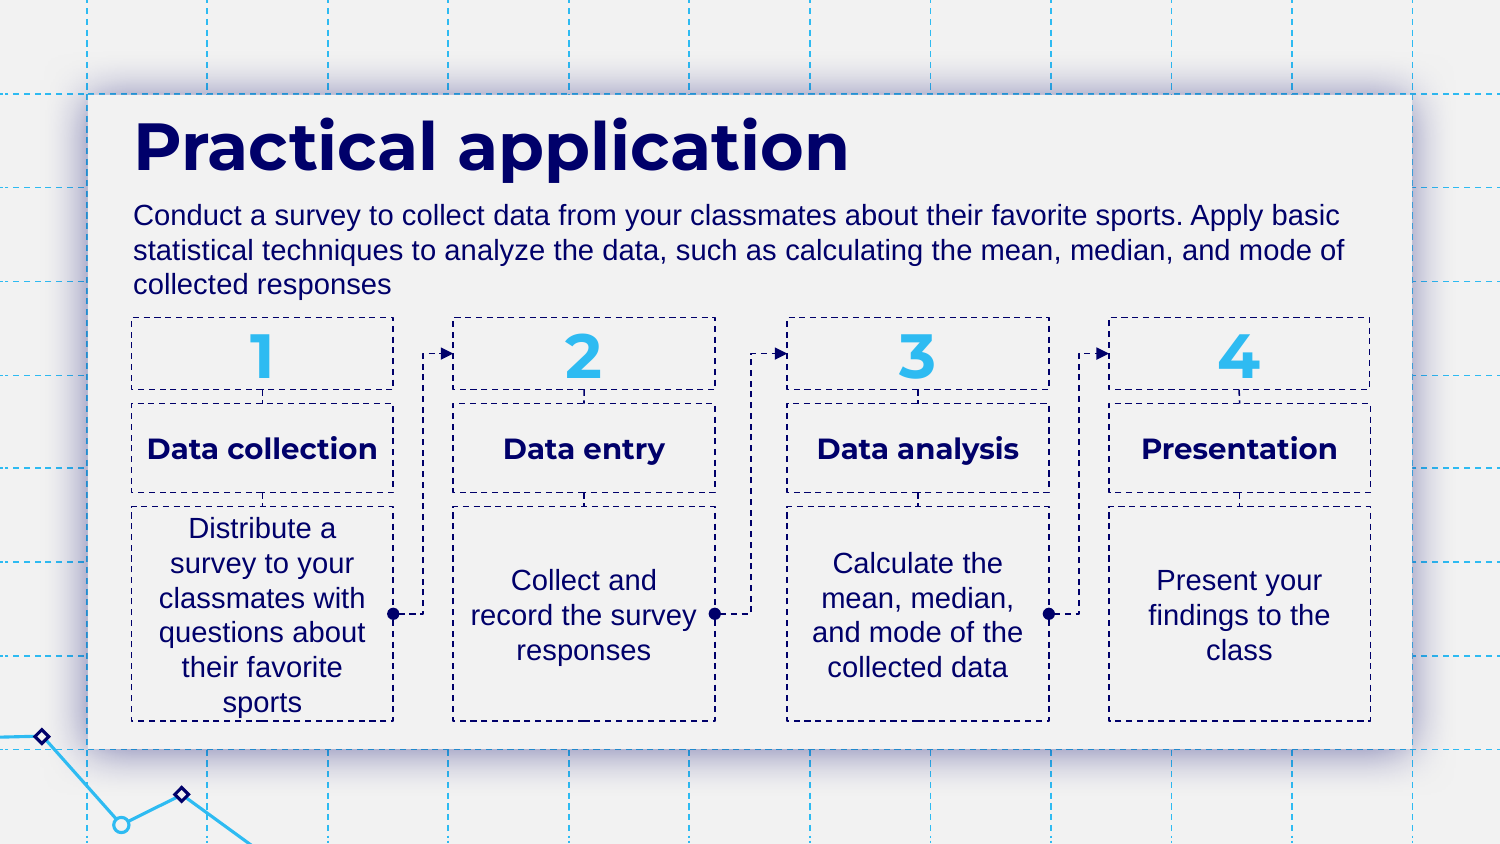

# Practical application
Conduct a survey to collect data from your classmates about their favorite sports. Apply basic statistical techniques to analyze the data, such as calculating the mean, median, and mode of collected responses
1
2
3
4
Data collection
Data entry
Data analysis
Presentation
Distribute a survey to your classmates with questions about their favorite sports
Collect and record the survey responses
Calculate the mean, median, and mode of the collected data
Present your findings to the class